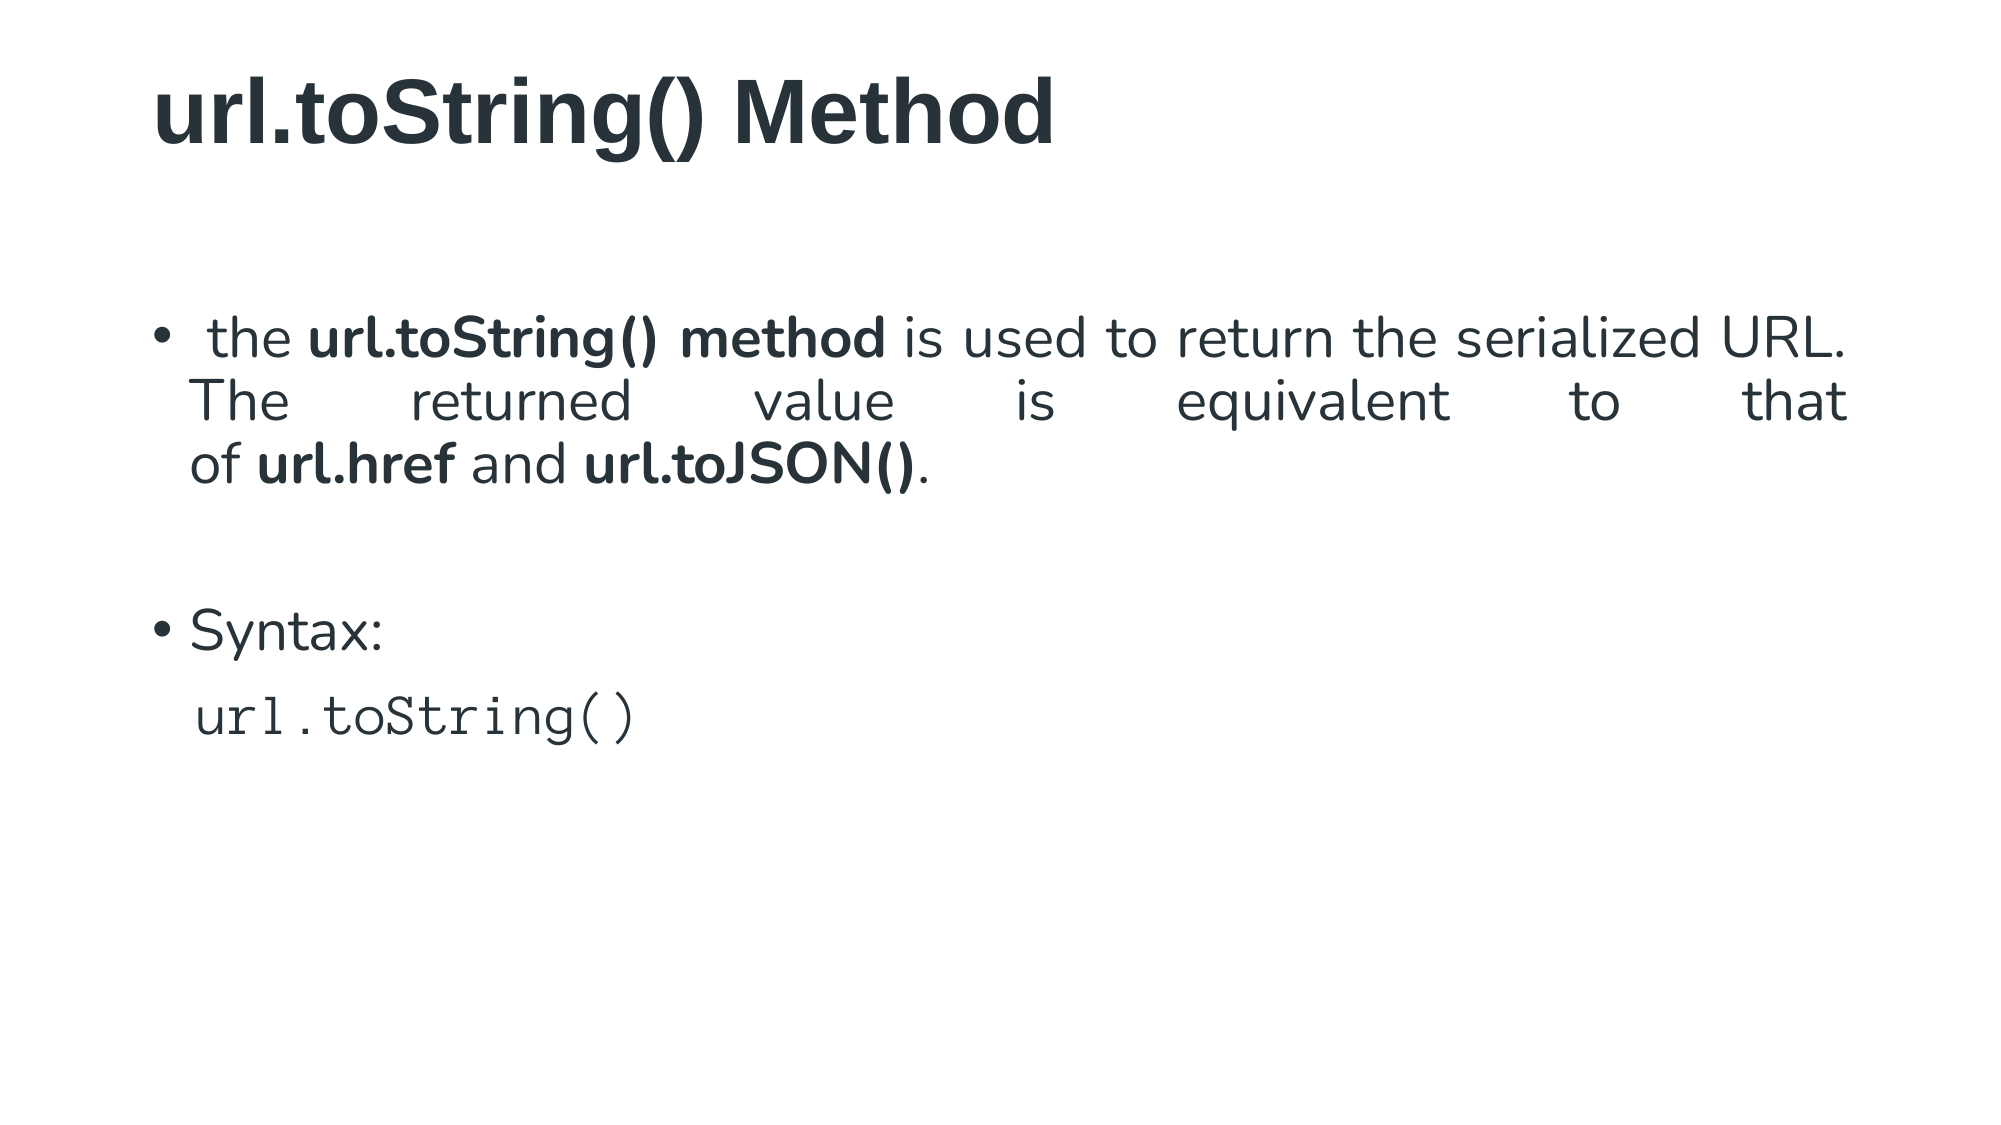

# url.toString() Method
 the url.toString() method is used to return the serialized URL. The returned value is equivalent to that of url.href and url.toJSON().

Syntax:
   url.toString()